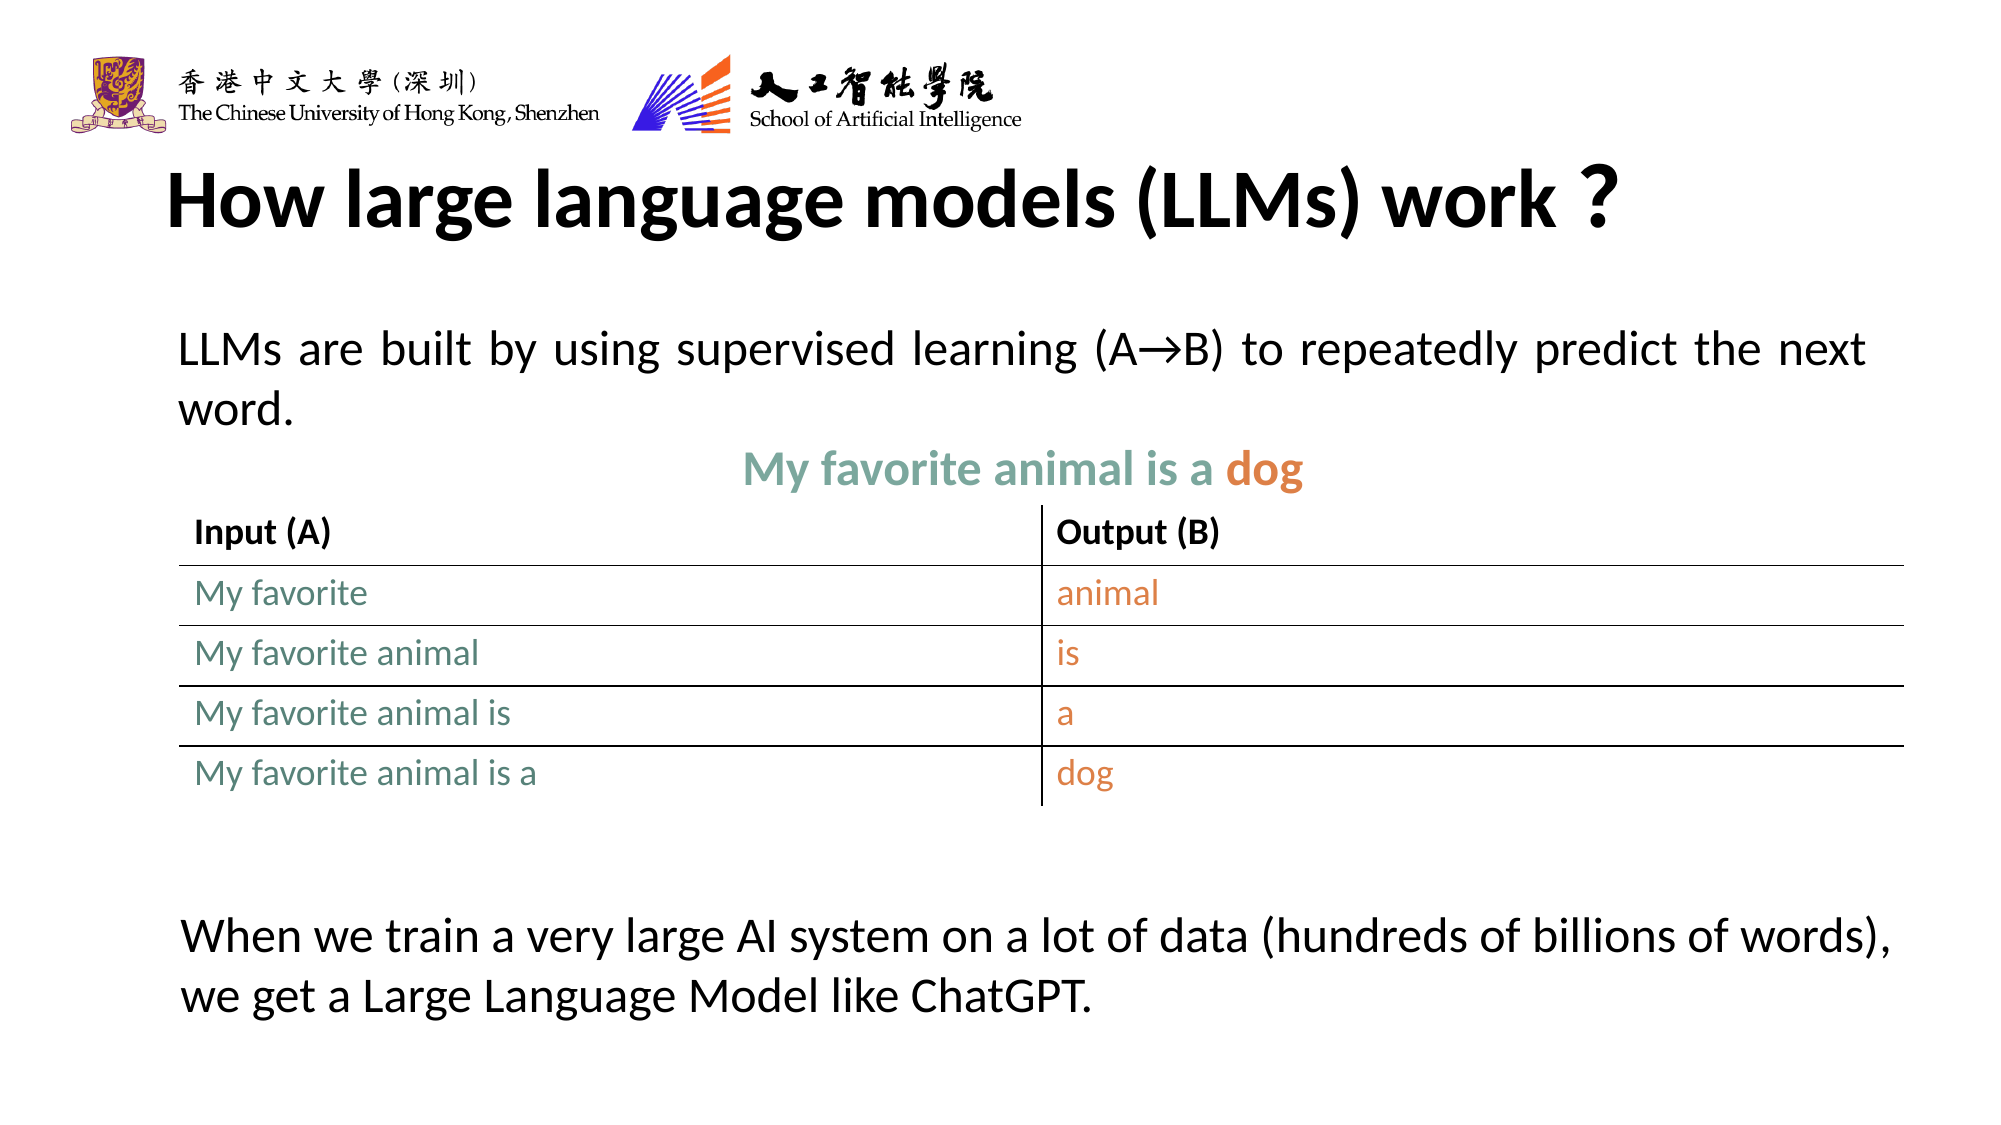

How large language models (LLMs) work？
LLMs are built by using supervised learning (A→B) to repeatedly predict the next word.
My favorite animal is a dog

| Input (A) | Output (B) |
| --- | --- |
| My favorite | animal |
| My favorite animal | is |
| My favorite animal is | a |
| My favorite animal is a | dog |
When we train a very large AI system on a lot of data (hundreds of billions of words), we get a Large Language Model like ChatGPT.